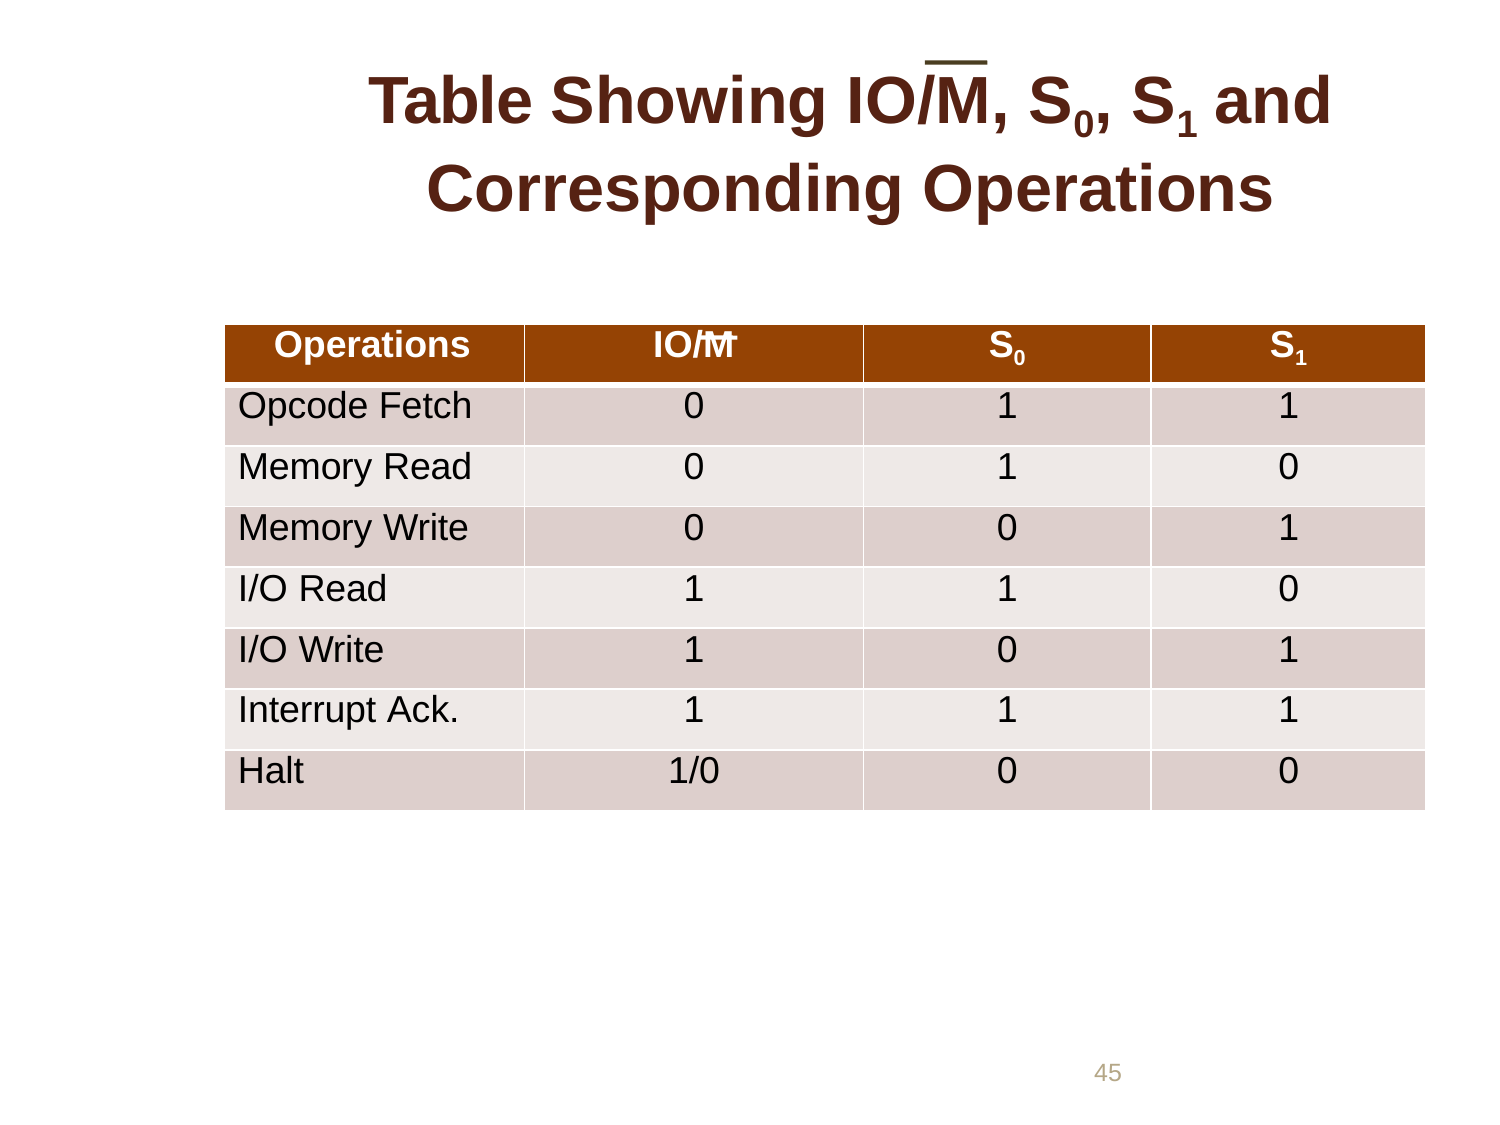

Table Showing IO/M, S0, S1 and
Corresponding Operations

| Operations | IO/M | S0 | S1 |
| --- | --- | --- | --- |
| Opcode Fetch | 0 | 1 | 1 |
| Memory Read | 0 | 1 | 0 |
| Memory Write | 0 | 0 | 1 |
| I/O Read | 1 | 1 | 0 |
| I/O Write | 1 | 0 | 1 |
| Interrupt Ack. | 1 | 1 | 1 |
| Halt | 1/0 | 0 | 0 |

45